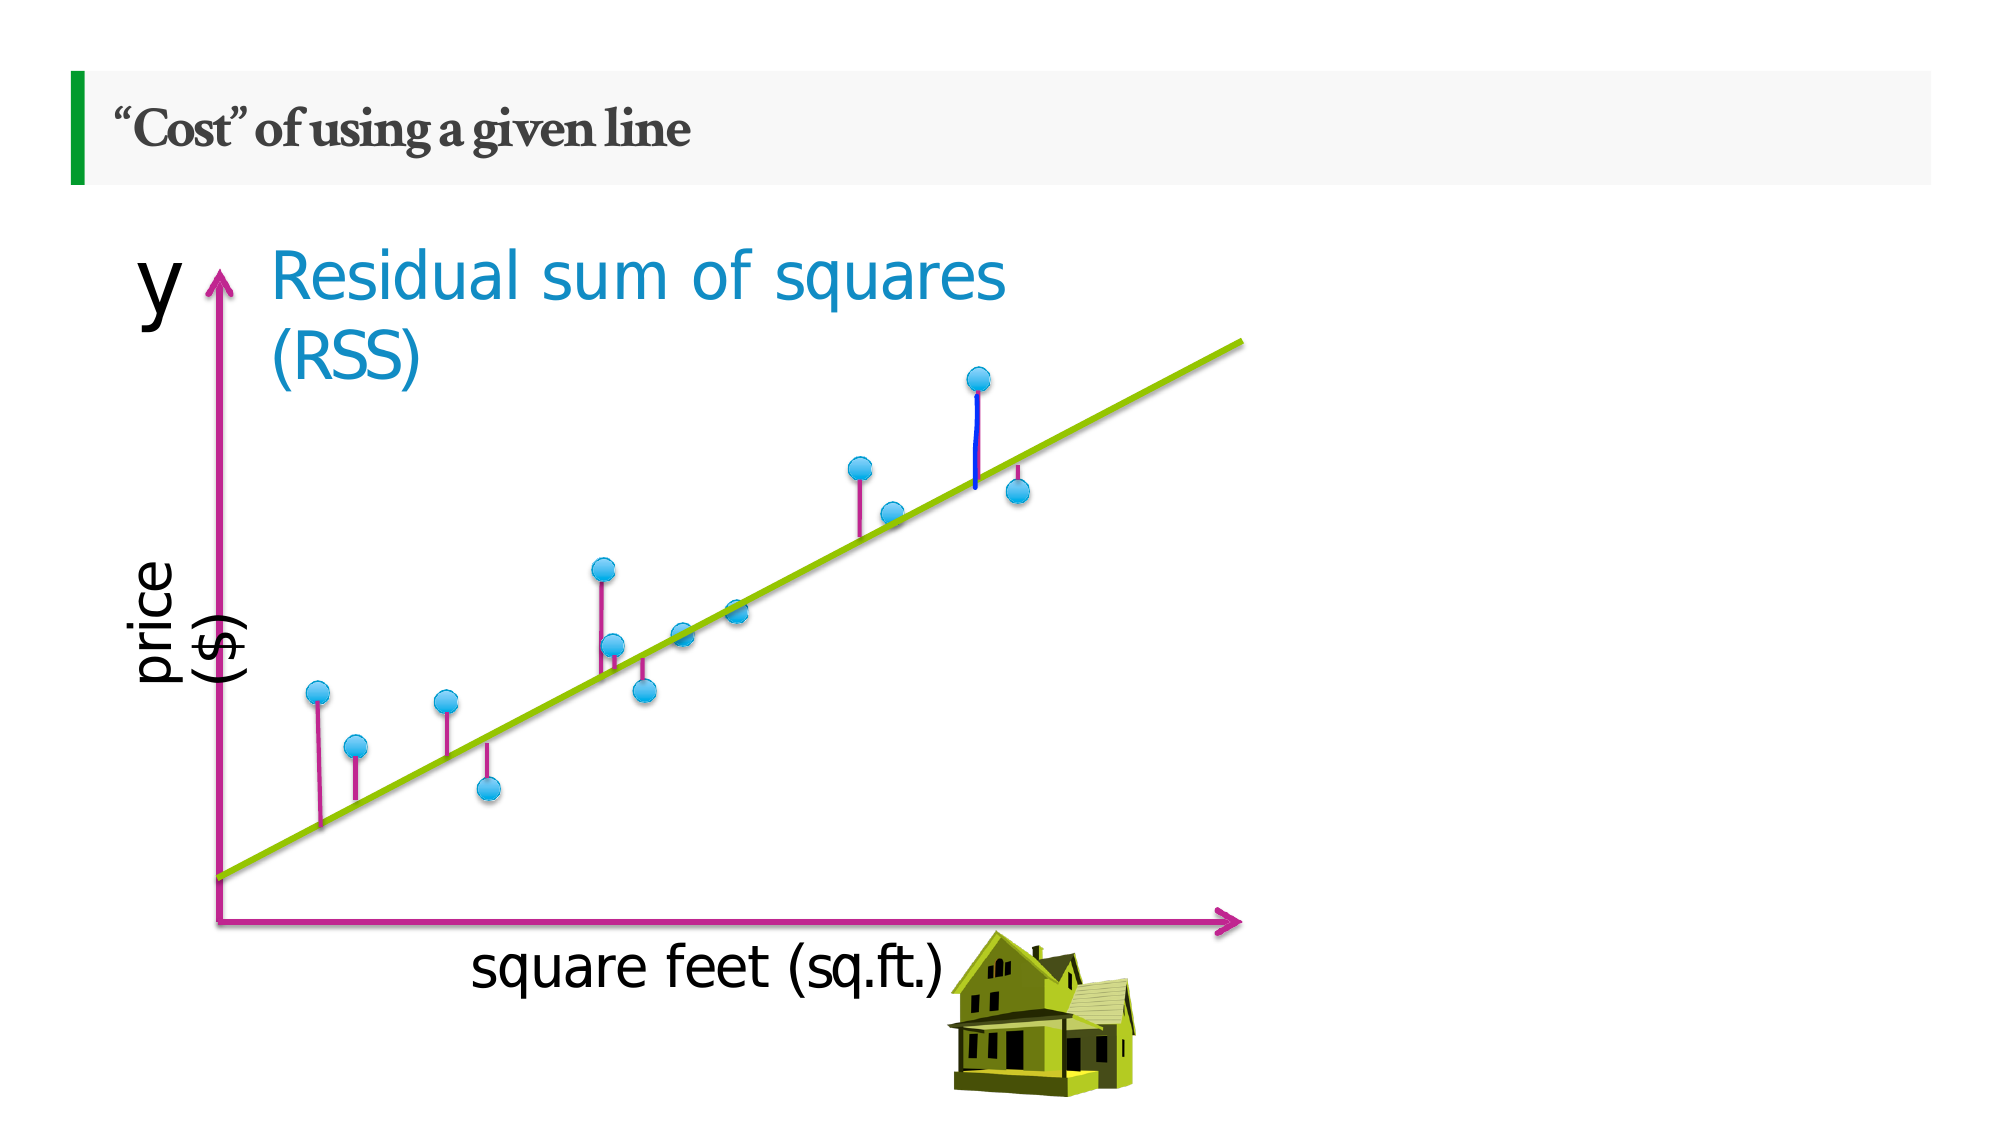

# “Cost” of using a given line
y
Residual sum of squares (RSS)

price ($)

square feet (sq.ft.)